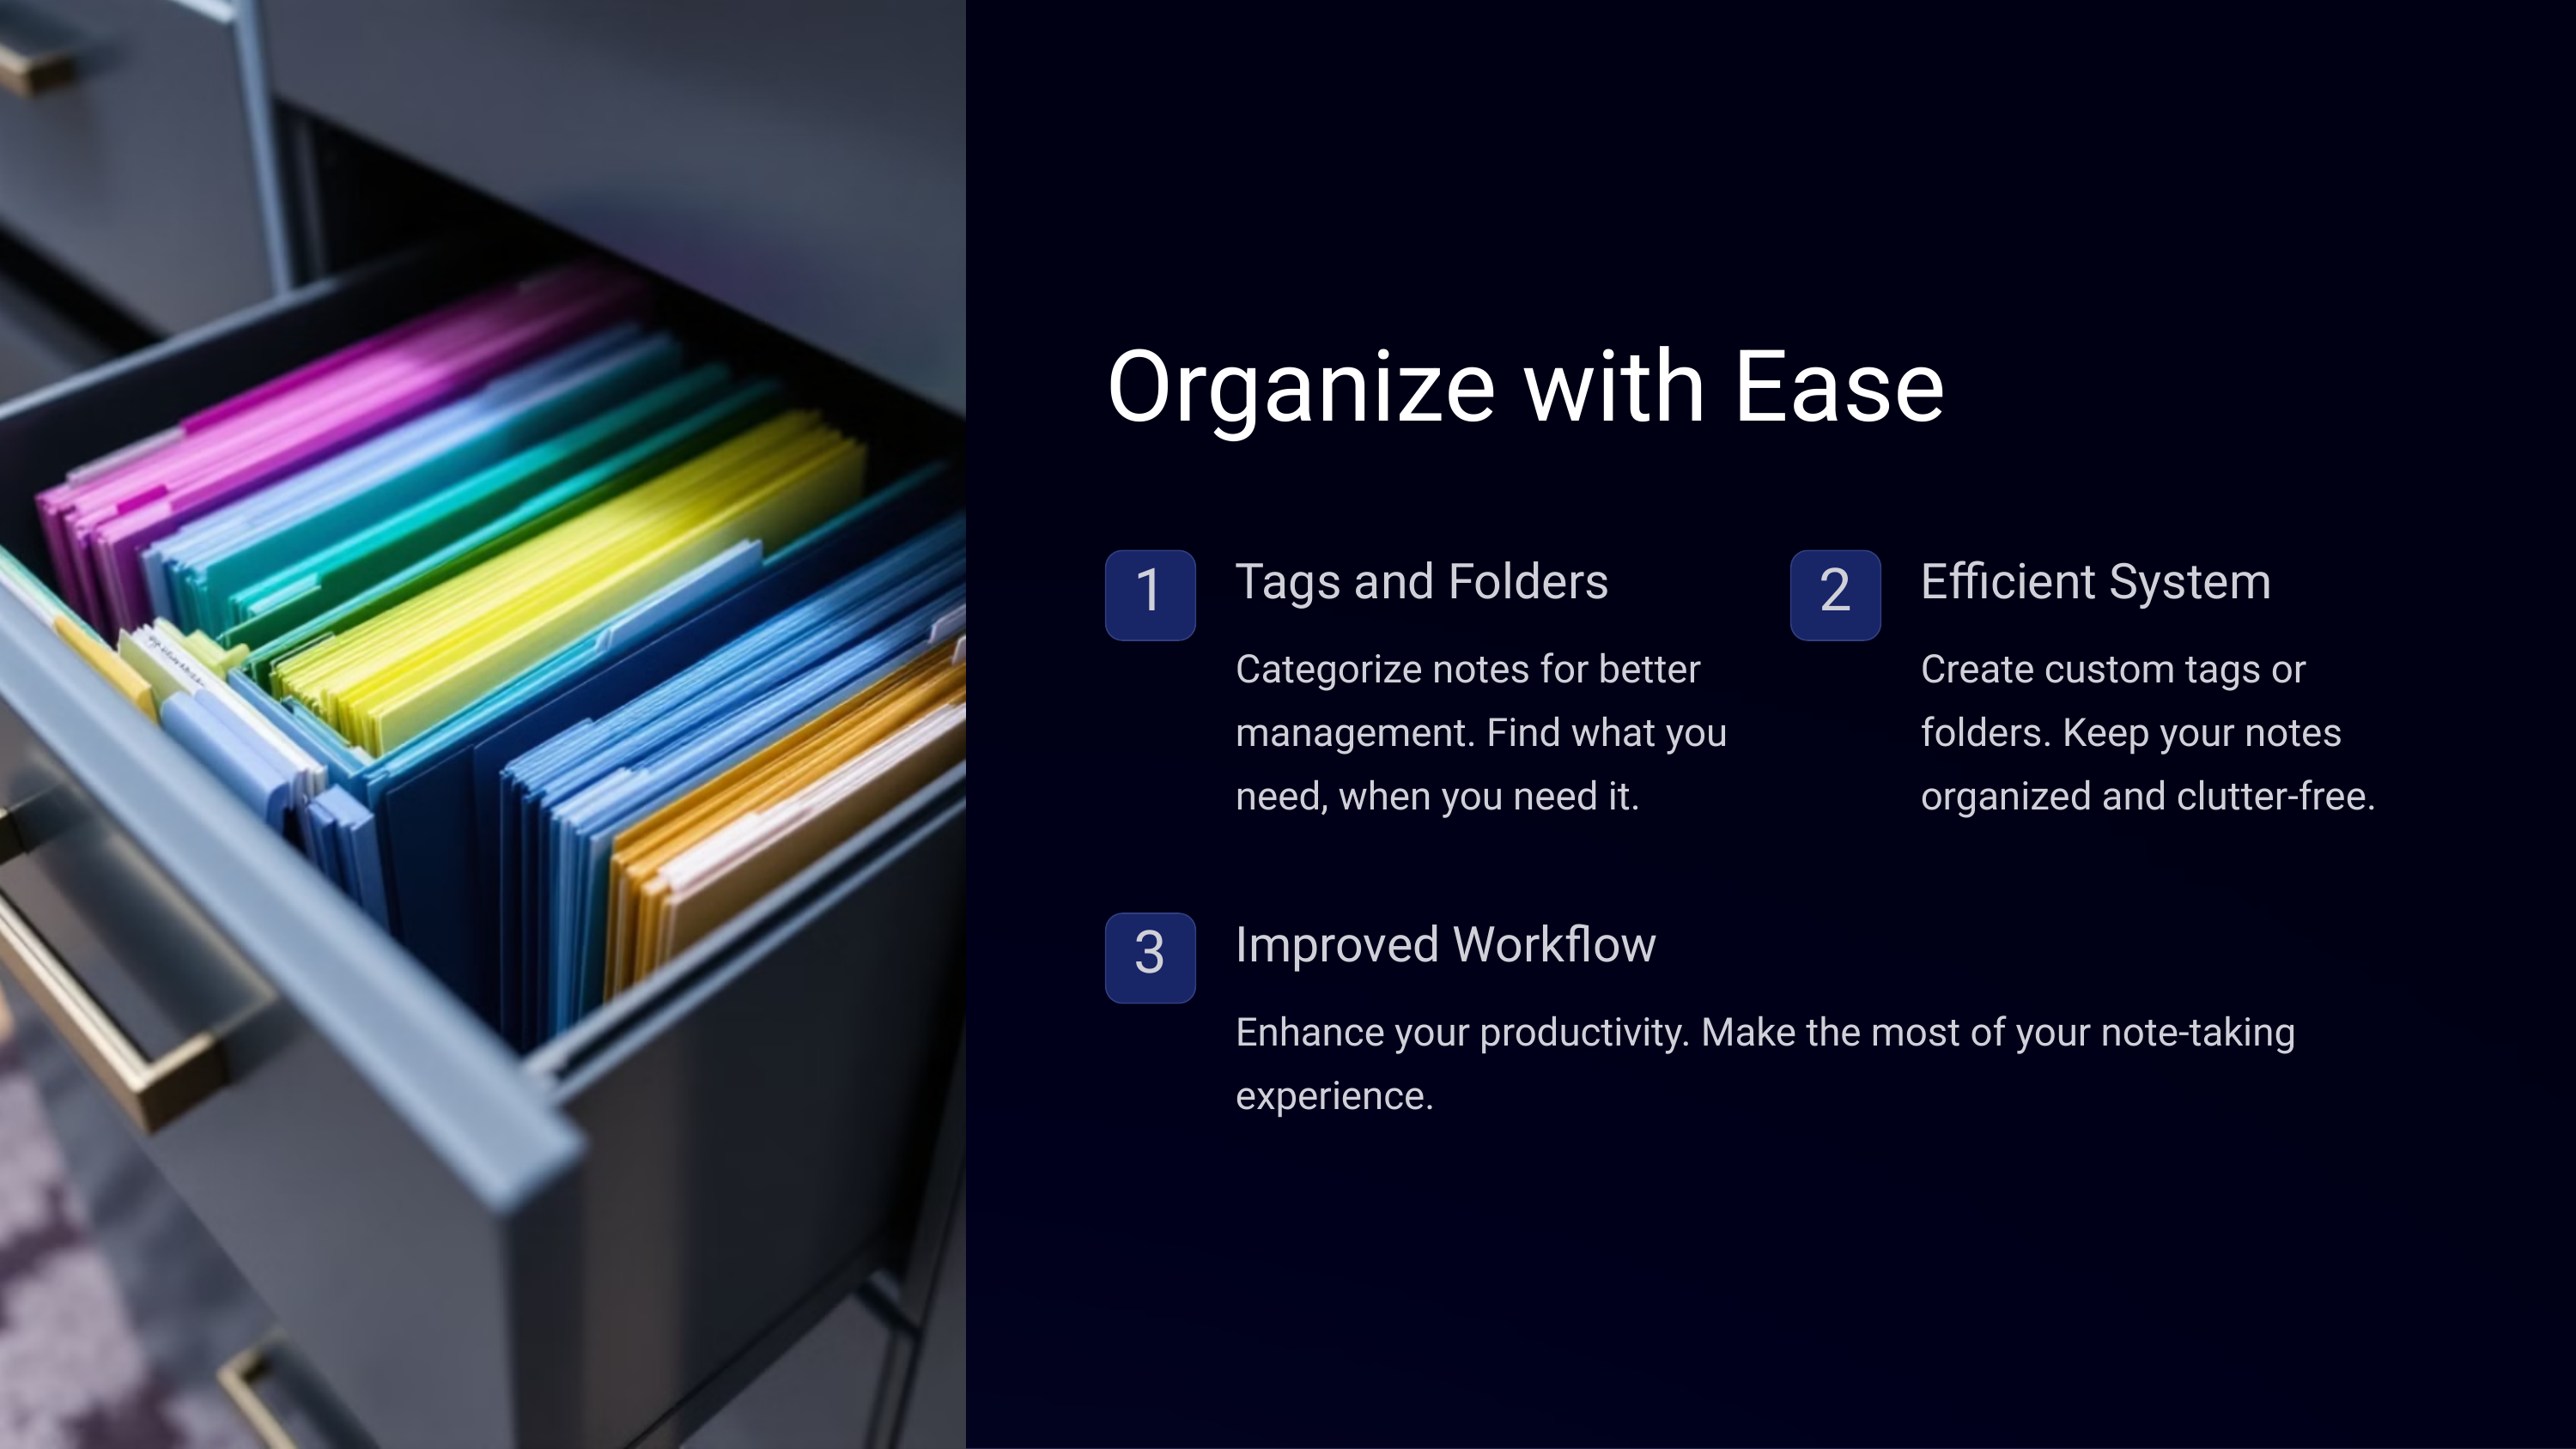

Organize with Ease

Tags and Folders

Efficient System

1

2

Categorize notes for better management. Find what you need, when you need it.

Create custom tags or folders. Keep your notes organized and clutter-free.

Improved Workflow

3

Enhance your productivity. Make the most of your note-taking experience.